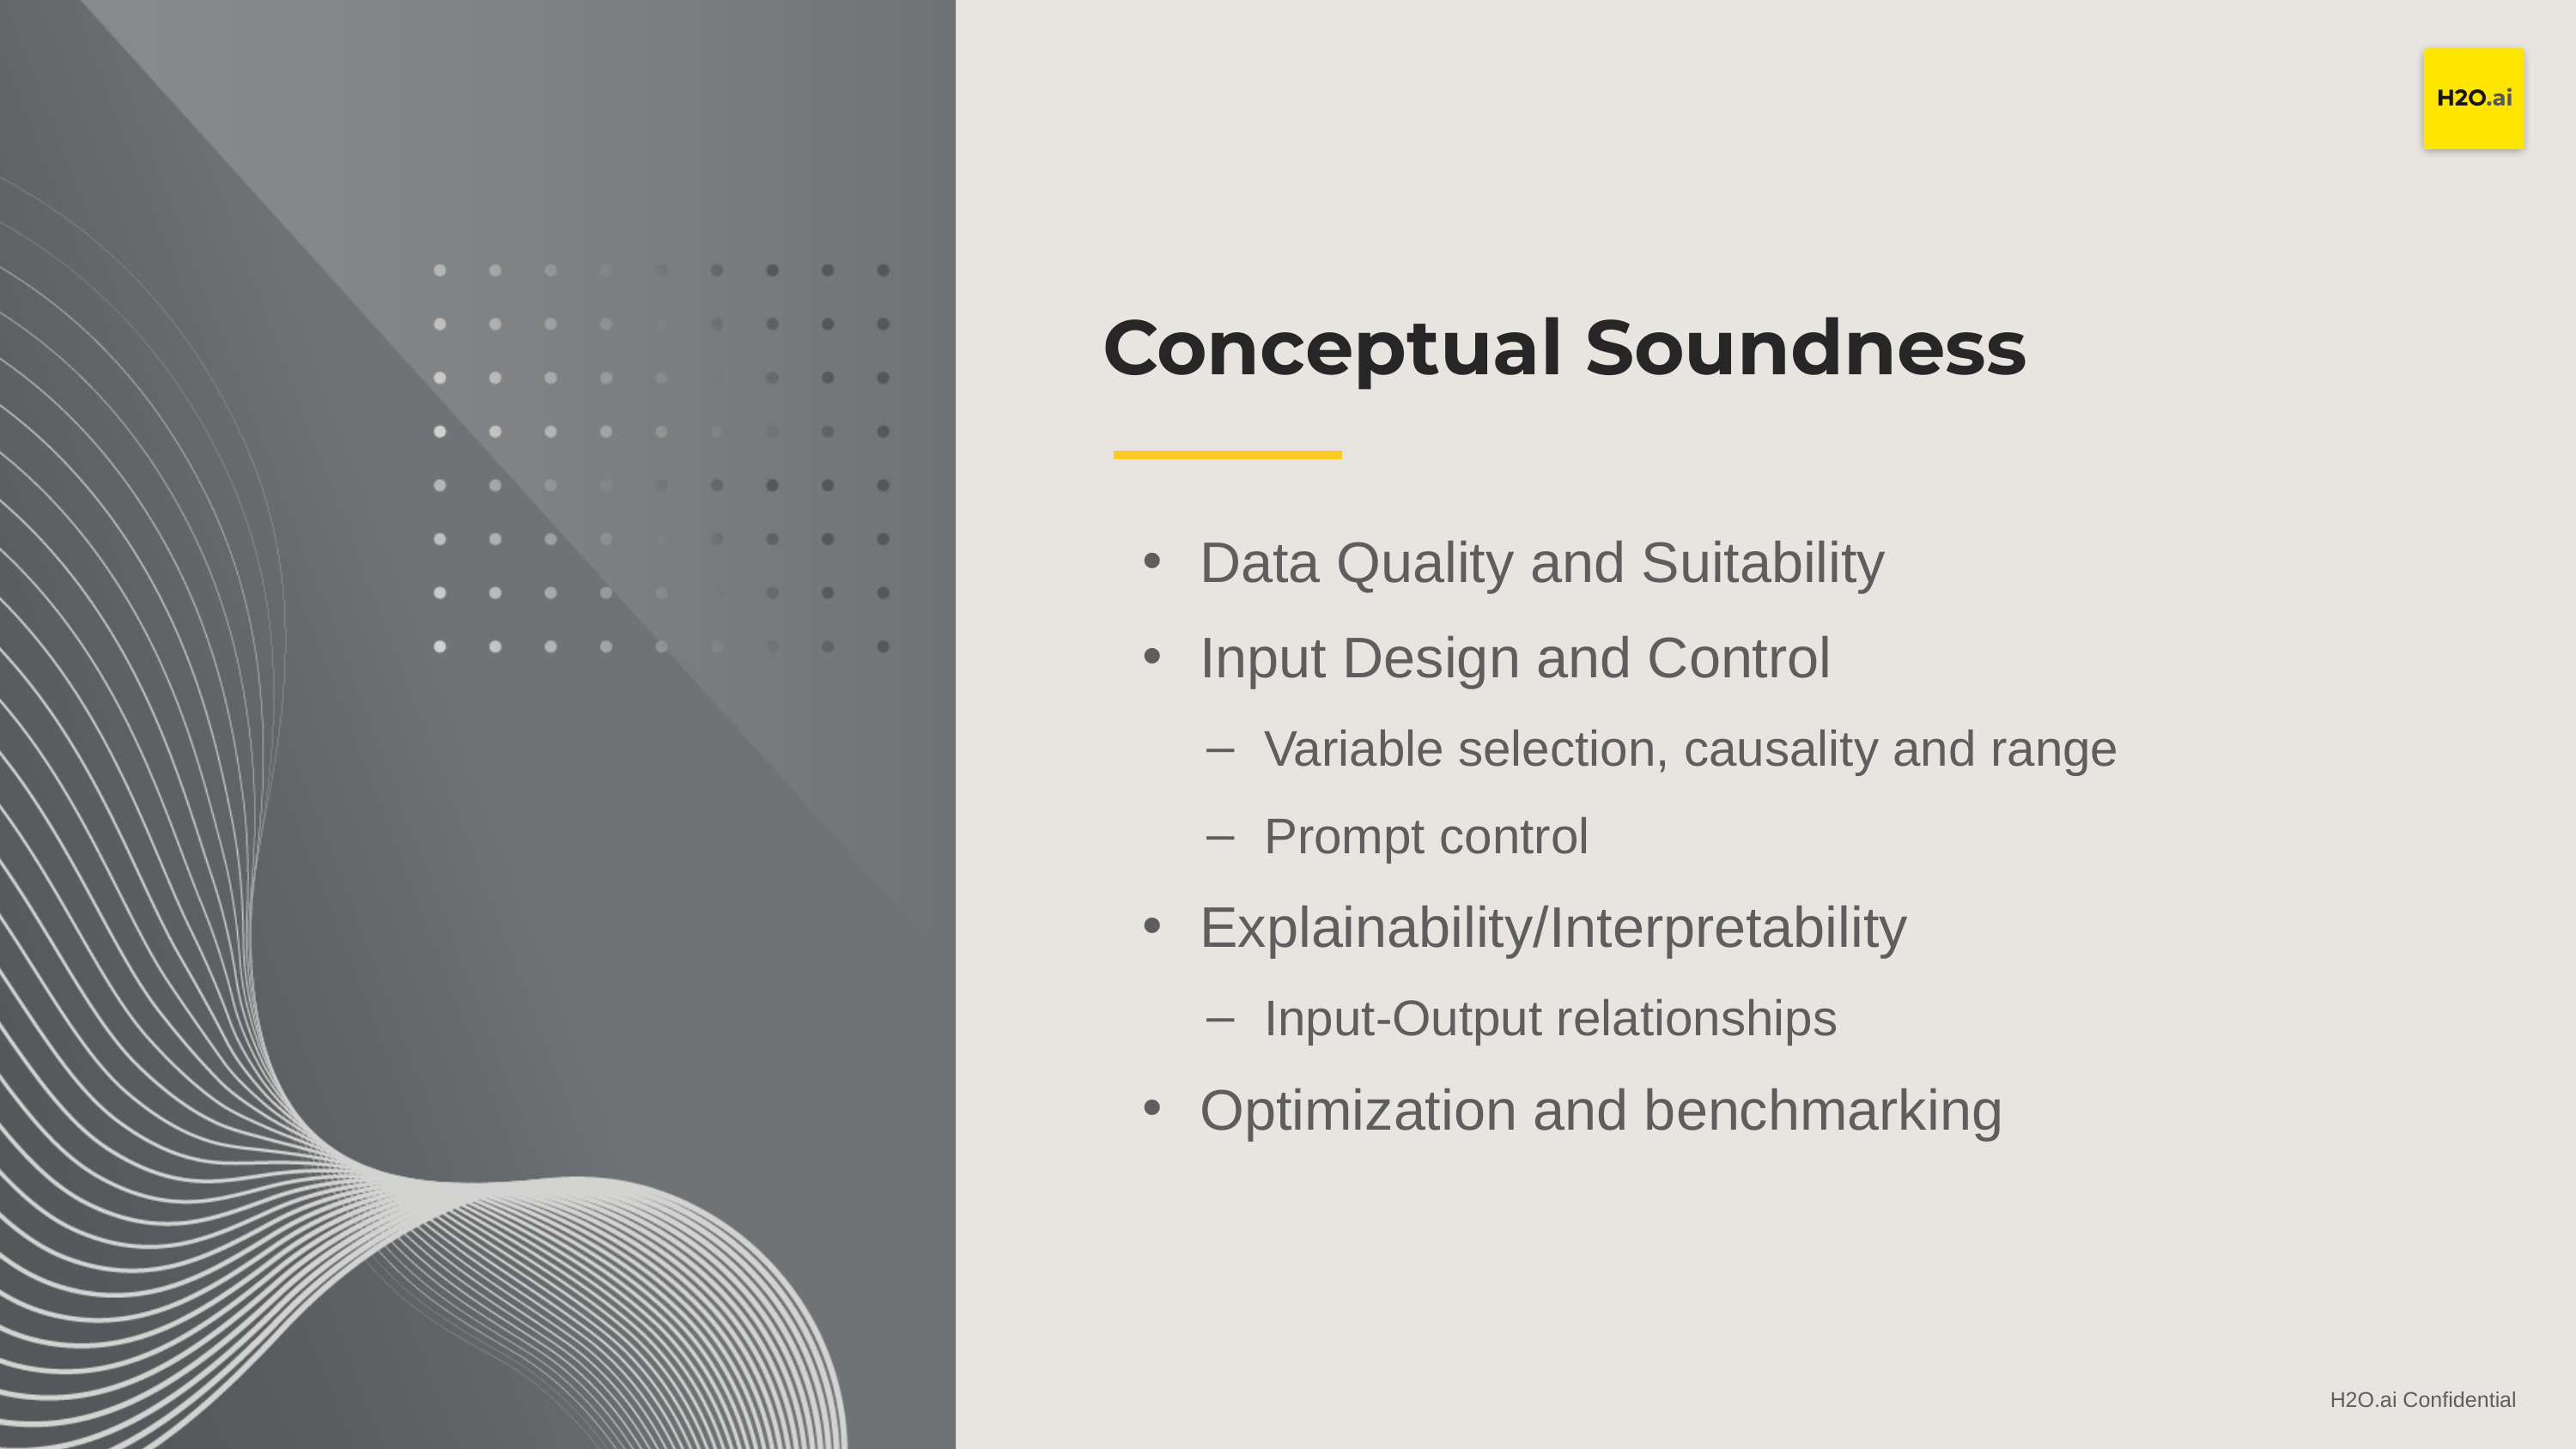

# Conceptual Soundness
Data Quality and Suitability
Input Design and Control
Variable selection, causality and range
Prompt control
Explainability/Interpretability
Input-Output relationships
Optimization and benchmarking